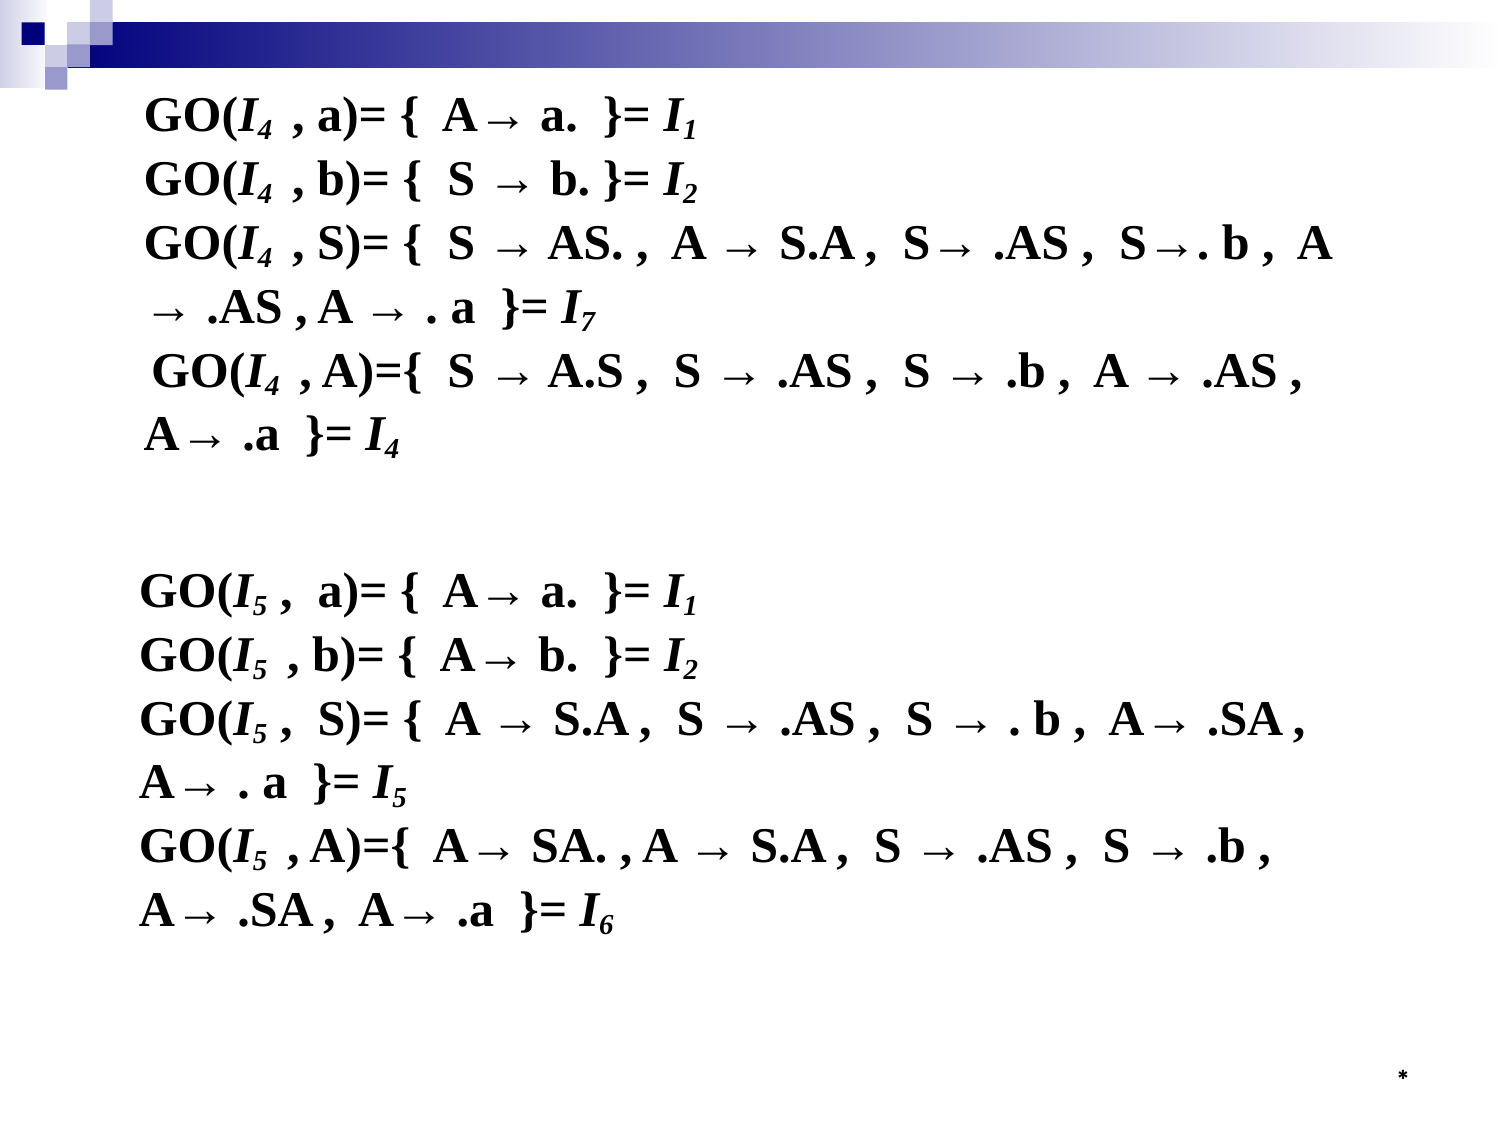

GO(I4  , a)= {  A→ a.  }= I1
GO(I4  , b)= {  S → b. }= I2
GO(I4  , S)= {  S → AS. ,  A → S.A ,  S→ .AS ,  S→. b ,  A → .AS , A → . a  }= I7
 GO(I4  , A)={  S → A.S ,  S → .AS ,  S → .b ,  A → .AS ,  A→ .a  }= I4
GO(I5 ,  a)= {  A→ a.  }= I1
GO(I5  , b)= {  A→ b.  }= I2
GO(I5 ,  S)= {  A → S.A ,  S → .AS ,  S → . b ,  A→ .SA ,  A→ . a  }= I5
GO(I5  , A)={  A→ SA. , A → S.A ,  S → .AS ,  S → .b ,  A→ .SA ,  A→ .a  }= I6
*